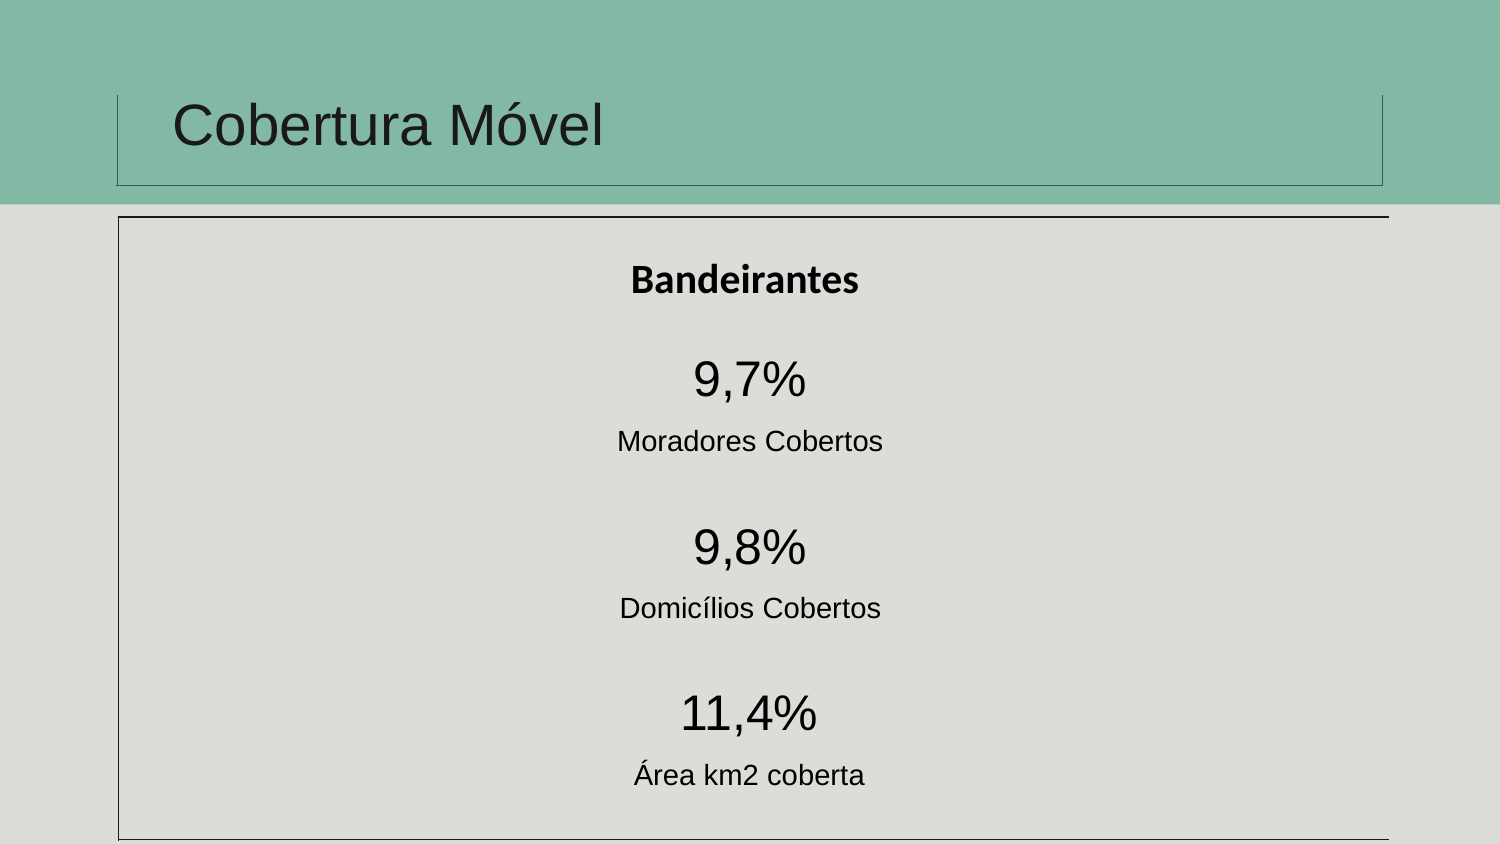

# Cobertura Móvel
Bandeirantes
9,7%
Moradores Cobertos
9,8%
Domicílios Cobertos
11,4%
Área km2 coberta